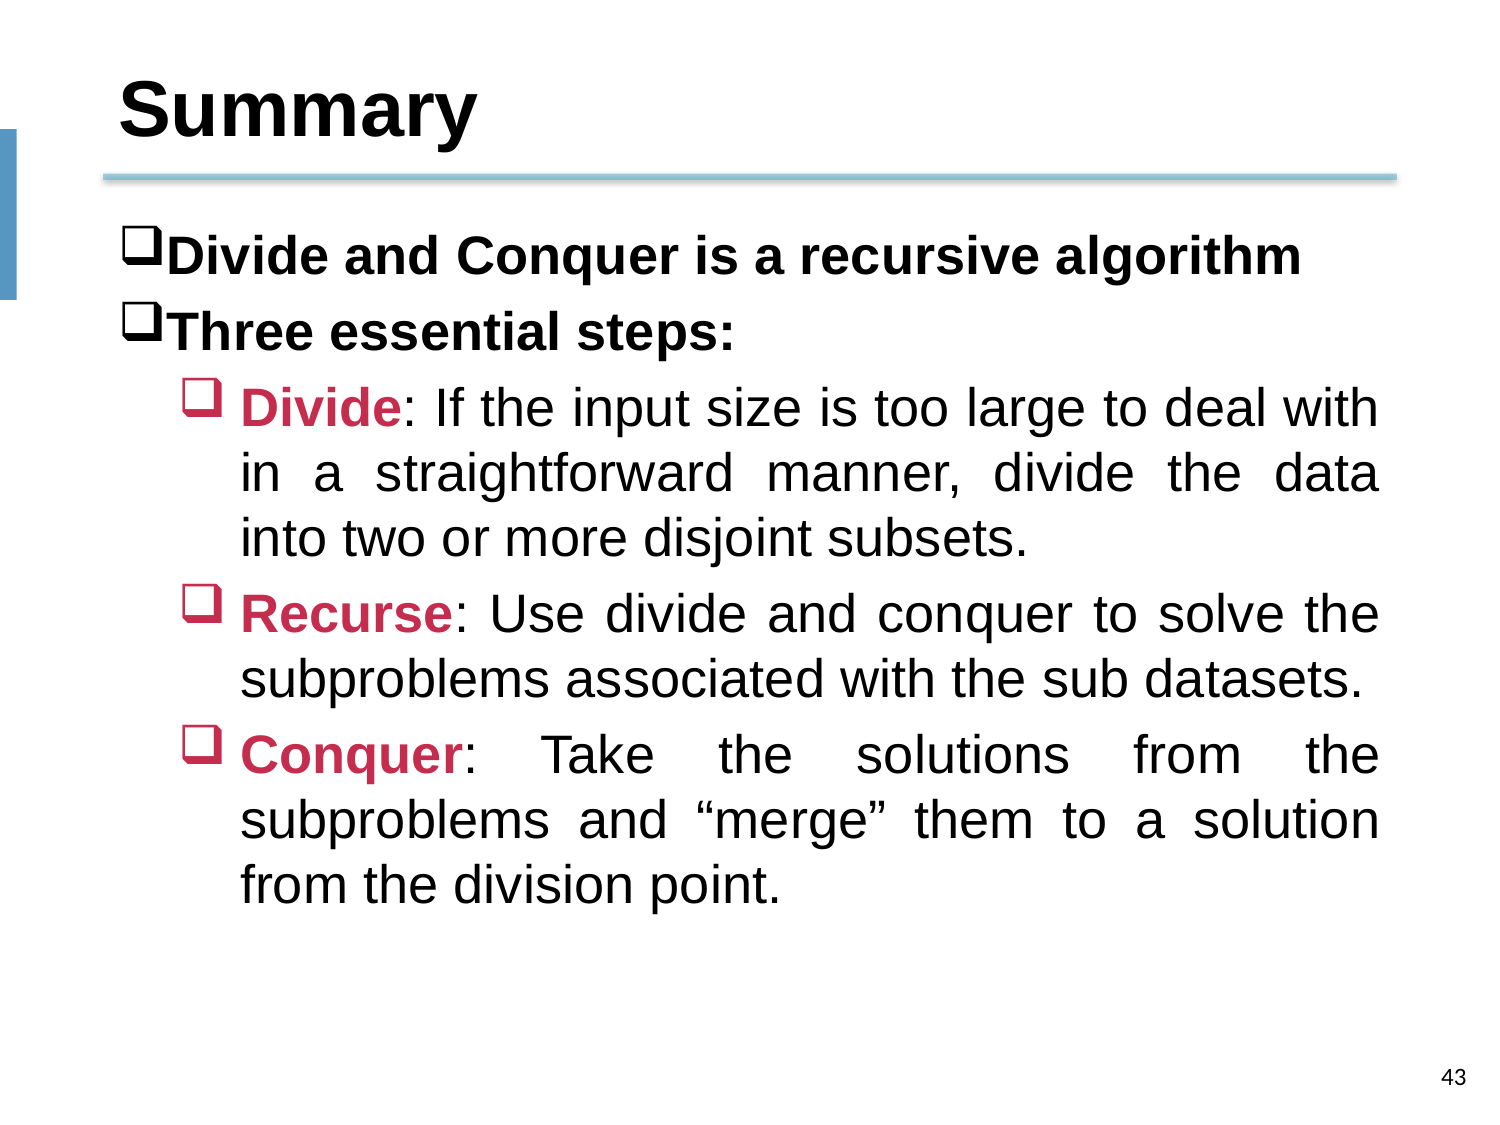

# Summary
Divide and Conquer is a recursive algorithm
Three essential steps:
Divide: If the input size is too large to deal with in a straightforward manner, divide the data into two or more disjoint subsets.
Recurse: Use divide and conquer to solve the subproblems associated with the sub datasets.
Conquer: Take the solutions from the subproblems and “merge” them to a solution from the division point.

43